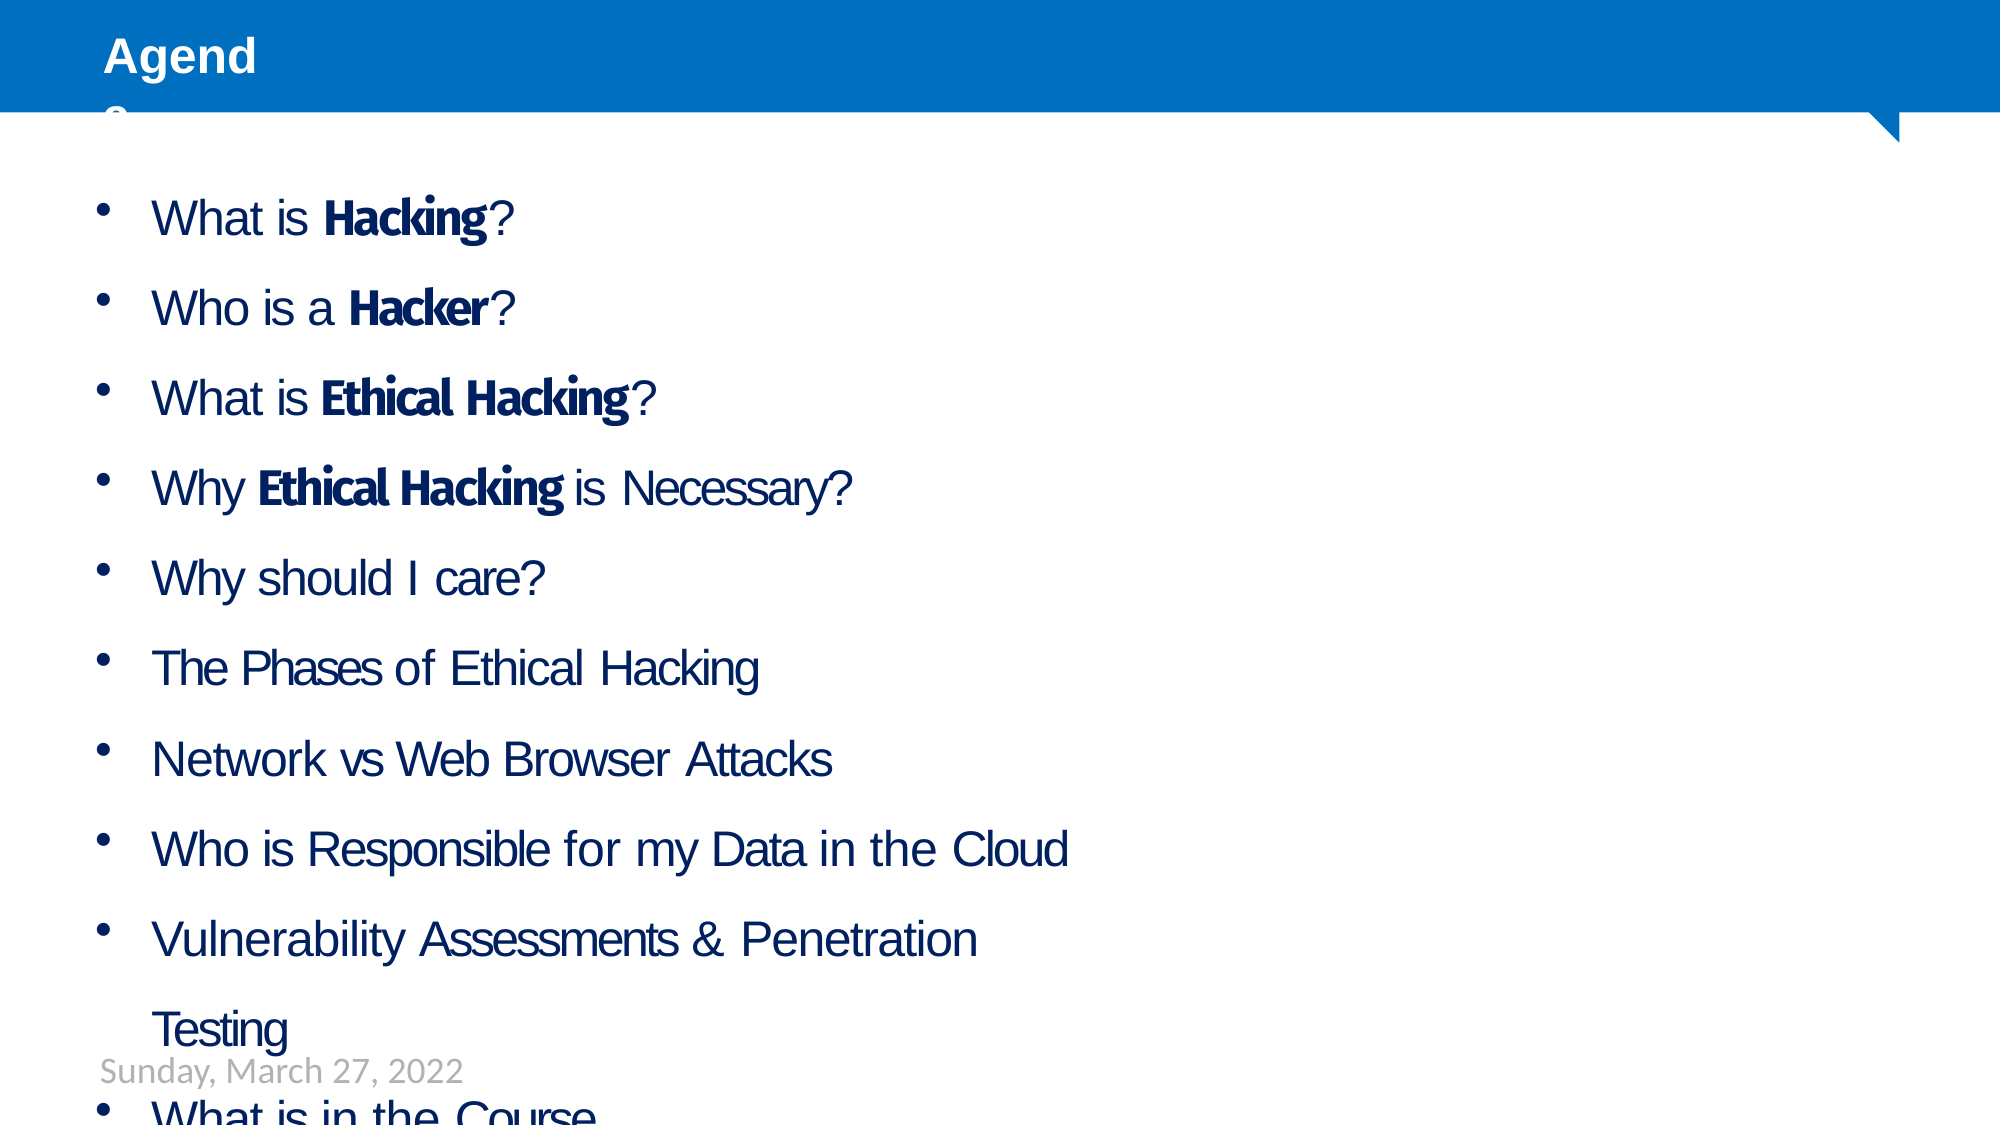

# Agenda

What is Hacking?
Who is a Hacker?
What is Ethical Hacking?
Why Ethical Hacking is Necessary?
Why should I care?
The Phases of Ethical Hacking
Network vs Web Browser Attacks
Who is Responsible for my Data in the Cloud
Vulnerability Assessments & Penetration Testing
What is in the Course
Sunday, March 27, 2022
2